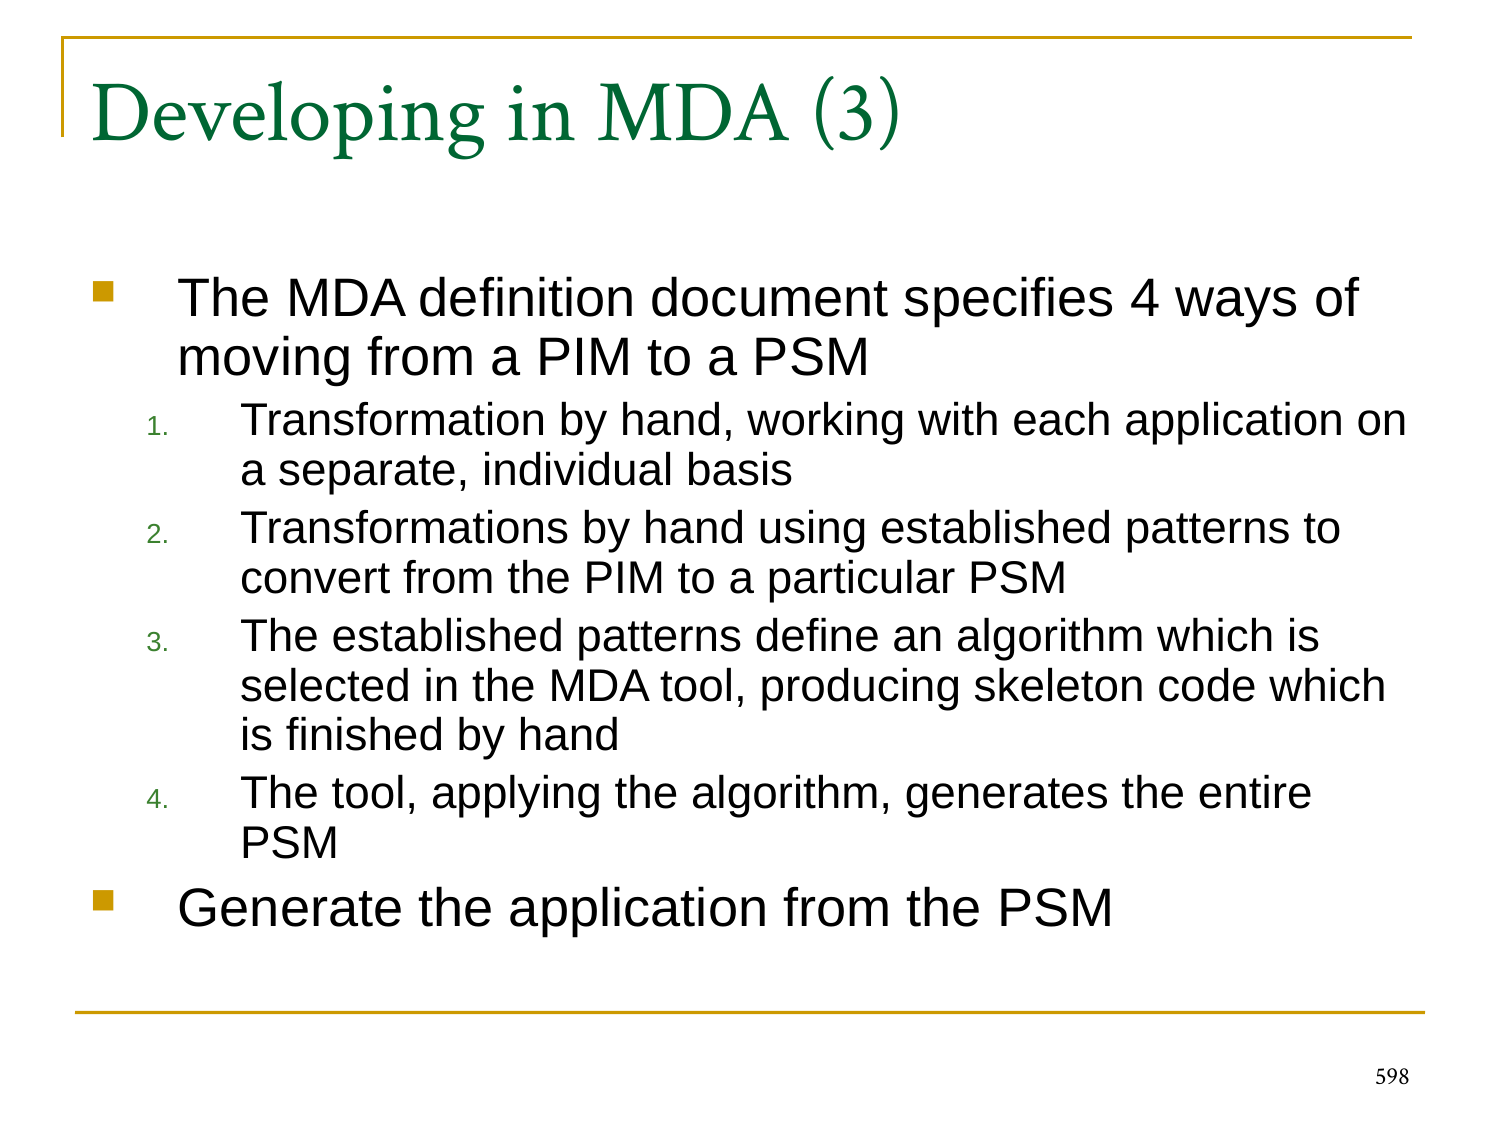

# Developing in MDA (3)
The MDA definition document specifies 4 ways of moving from a PIM to a PSM
Transformation by hand, working with each application on a separate, individual basis
Transformations by hand using established patterns to convert from the PIM to a particular PSM
The established patterns define an algorithm which is selected in the MDA tool, producing skeleton code which is finished by hand
The tool, applying the algorithm, generates the entire PSM
Generate the application from the PSM
598